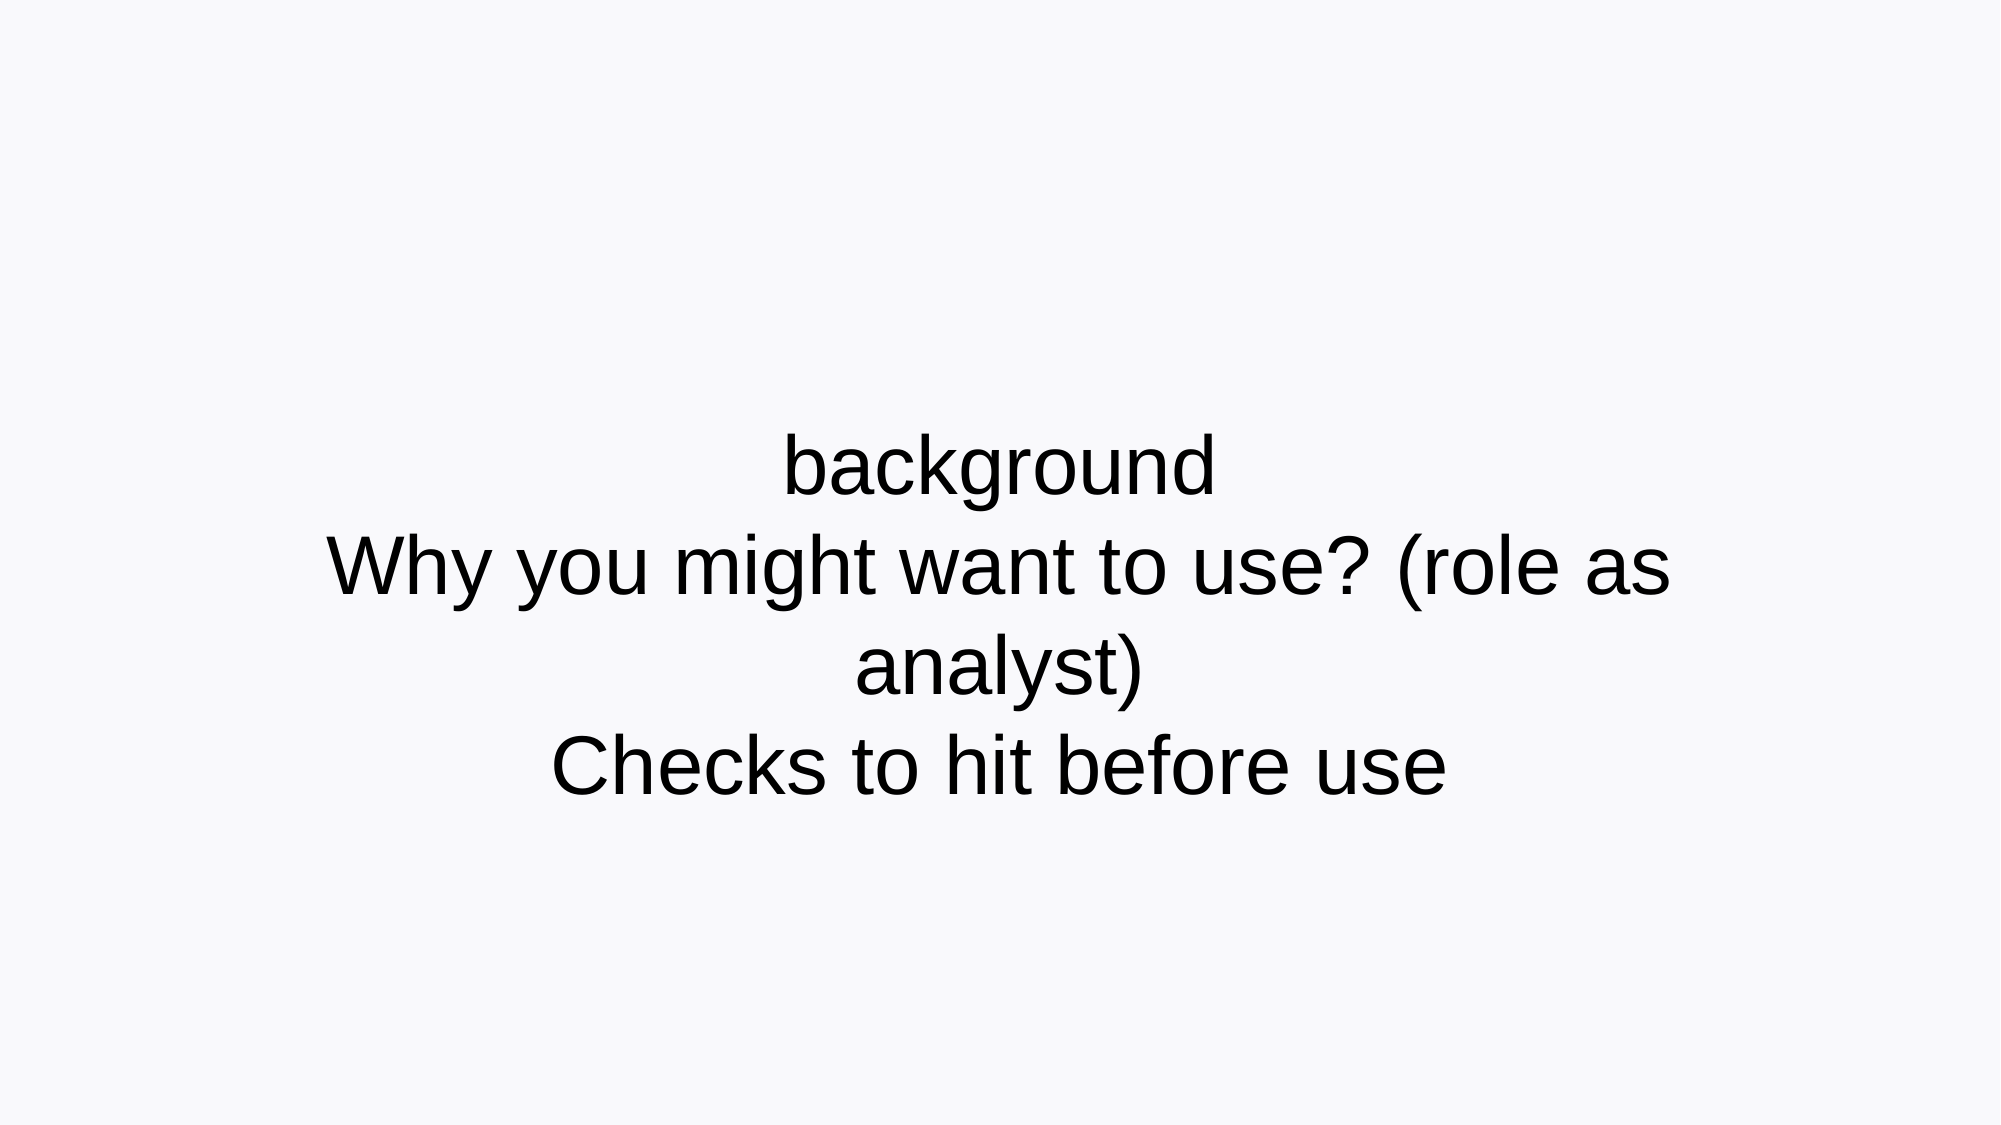

background
Why you might want to use? (role as analyst)
Checks to hit before use